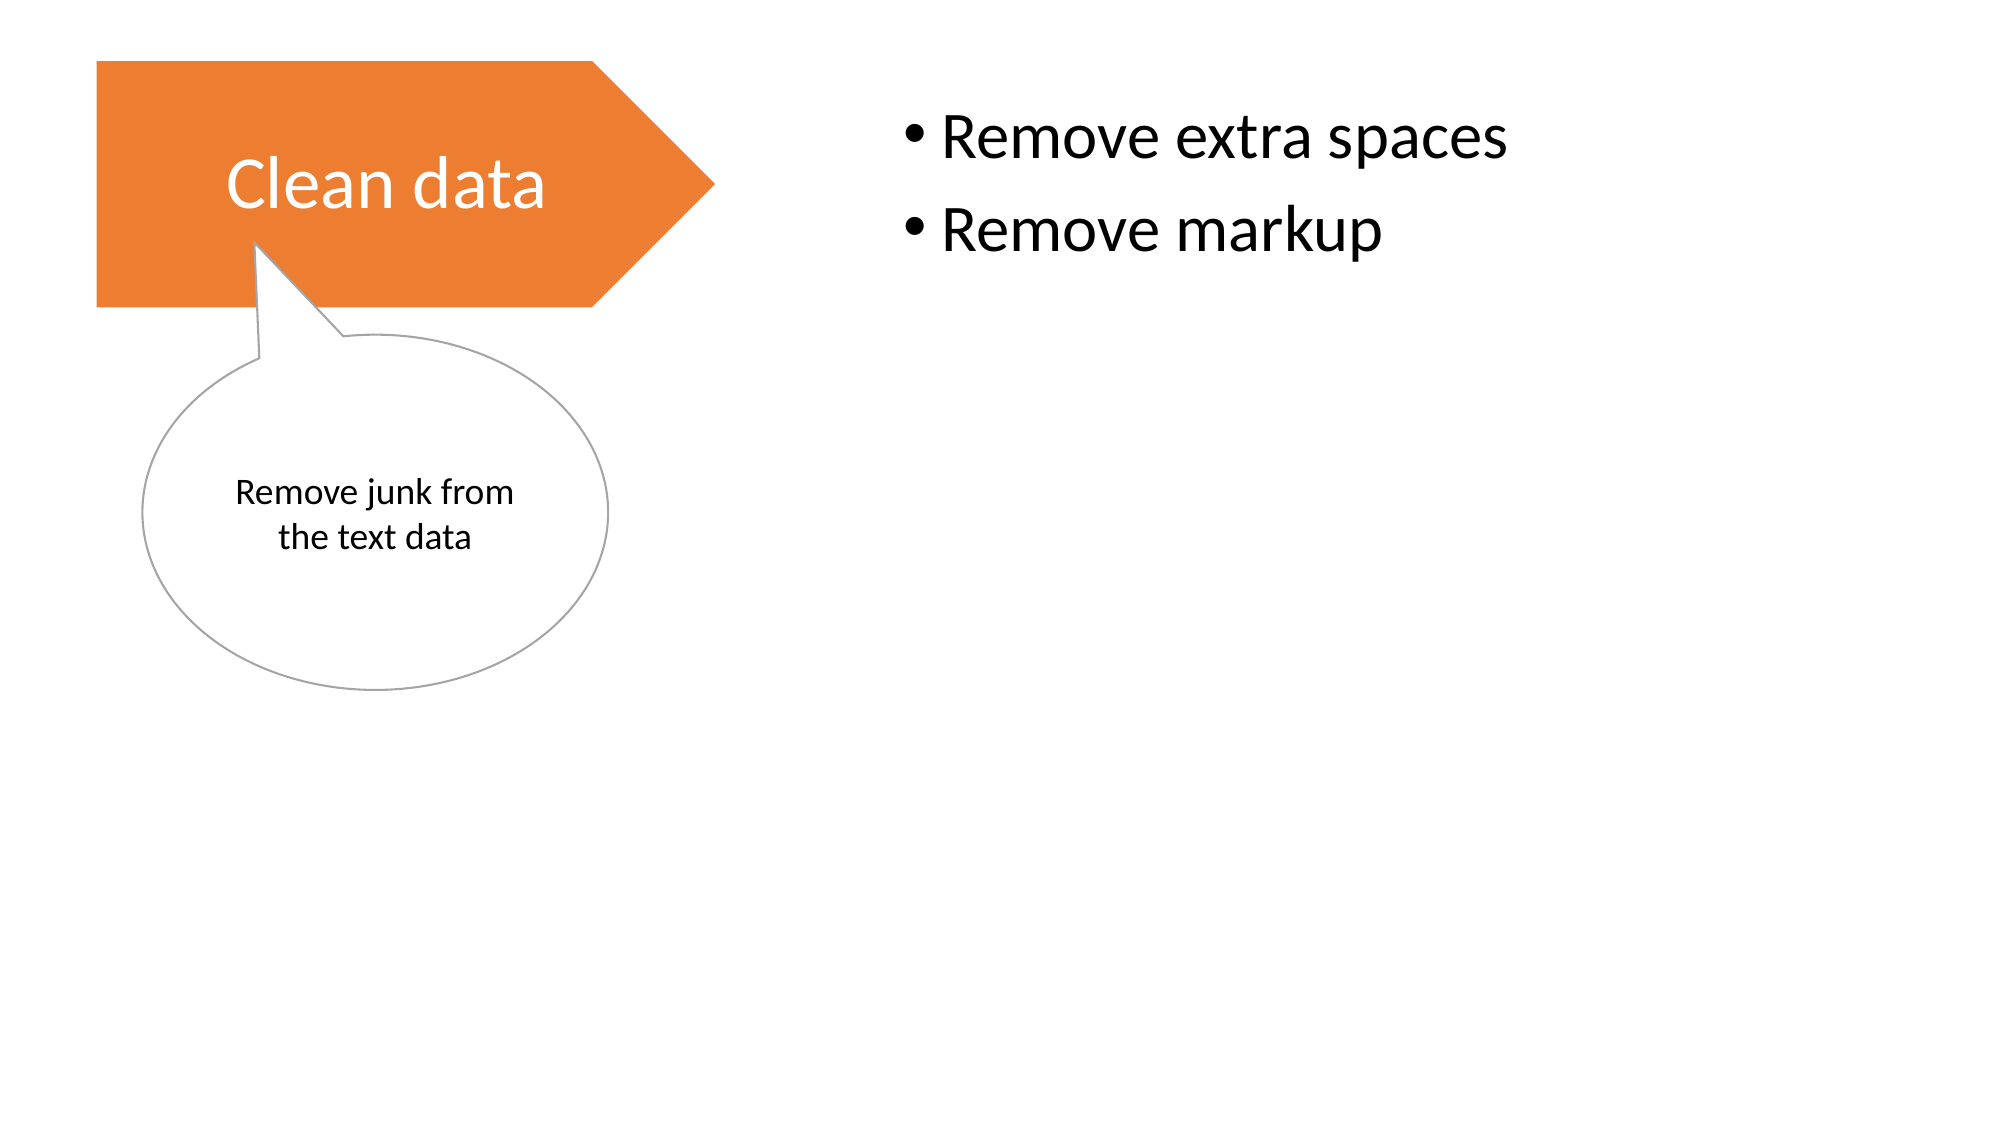

Clean data
Remove extra spaces
Remove markup
Remove junk from the text data